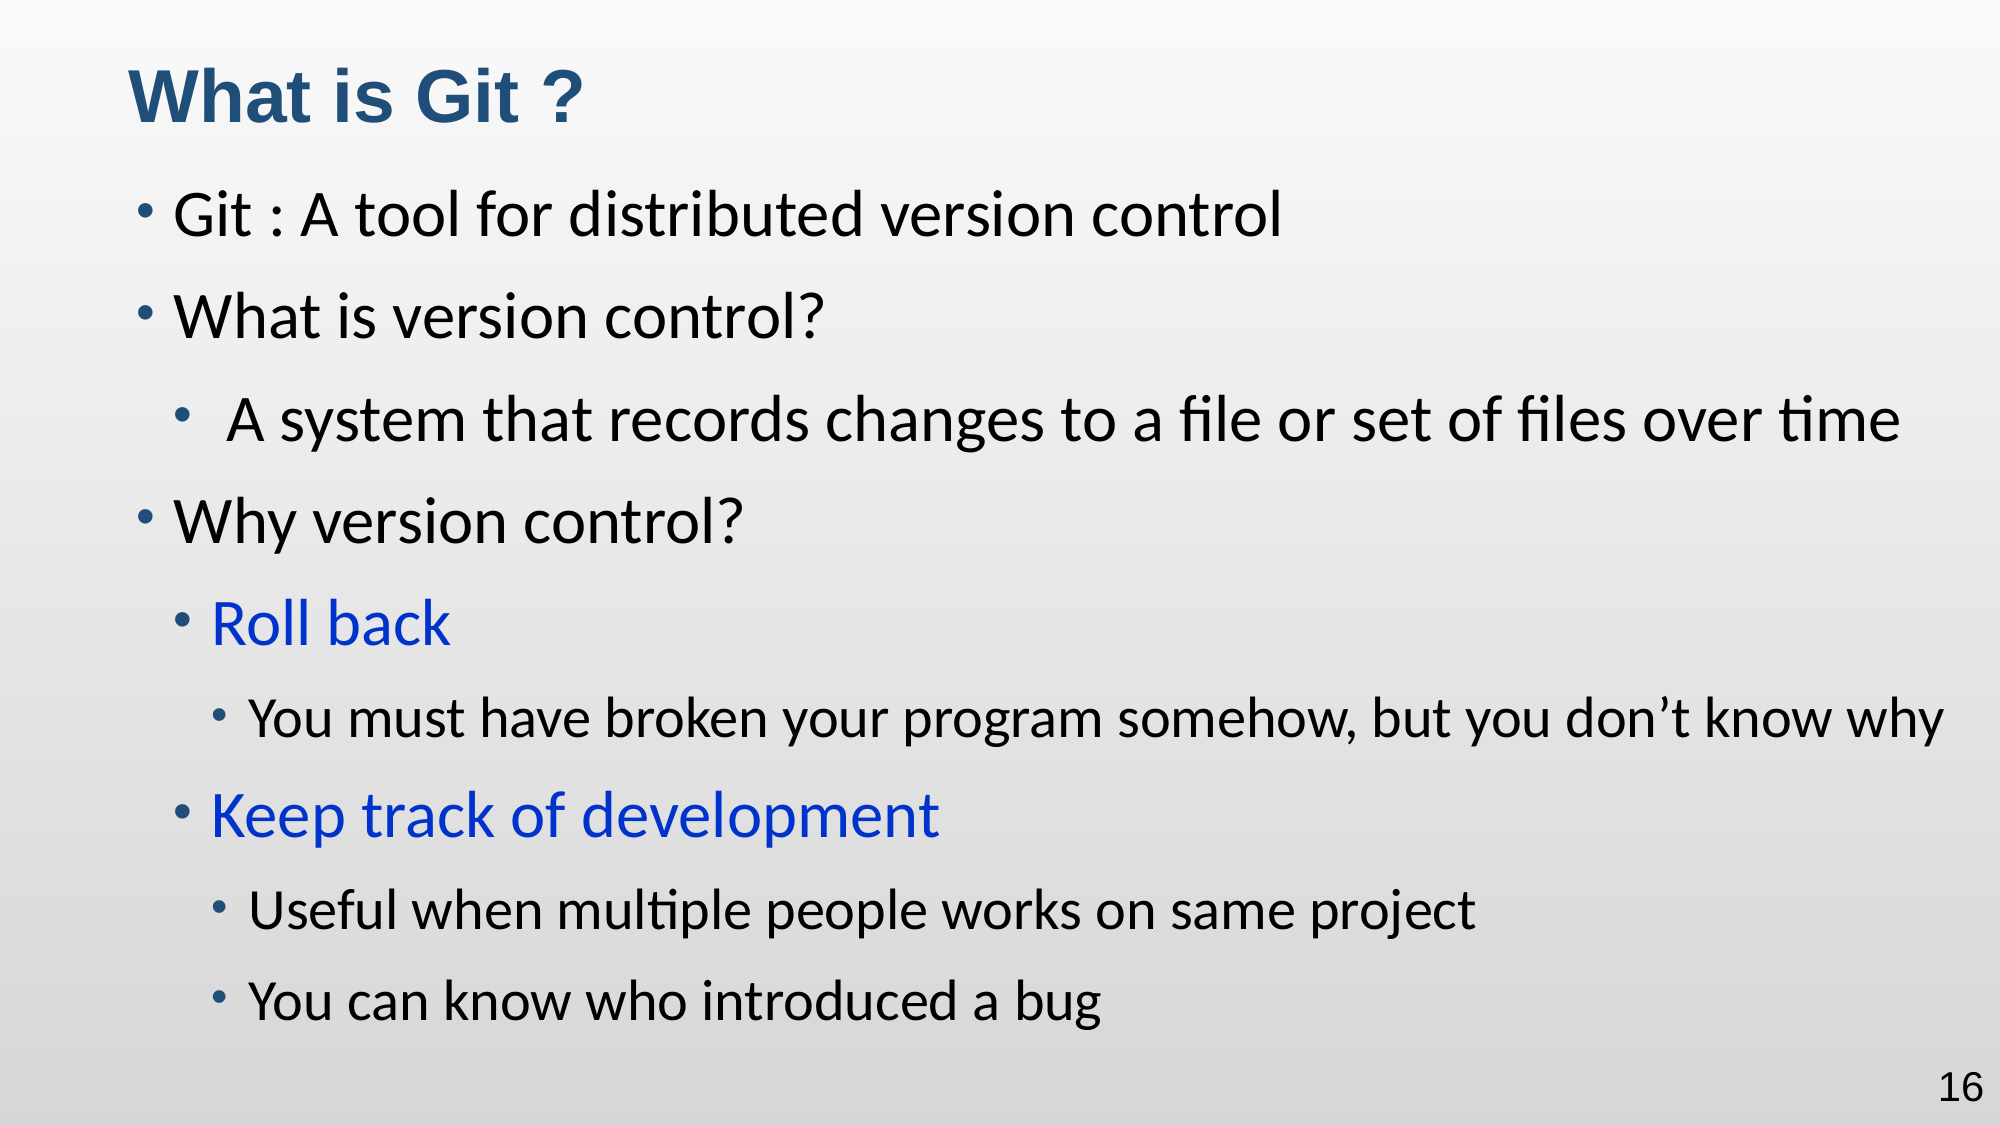

What is Git ?
Git : A tool for distributed version control
What is version control?
 A system that records changes to a file or set of files over time
Why version control?
Roll back
You must have broken your program somehow, but you don’t know why
Keep track of development
Useful when multiple people works on same project
You can know who introduced a bug
16